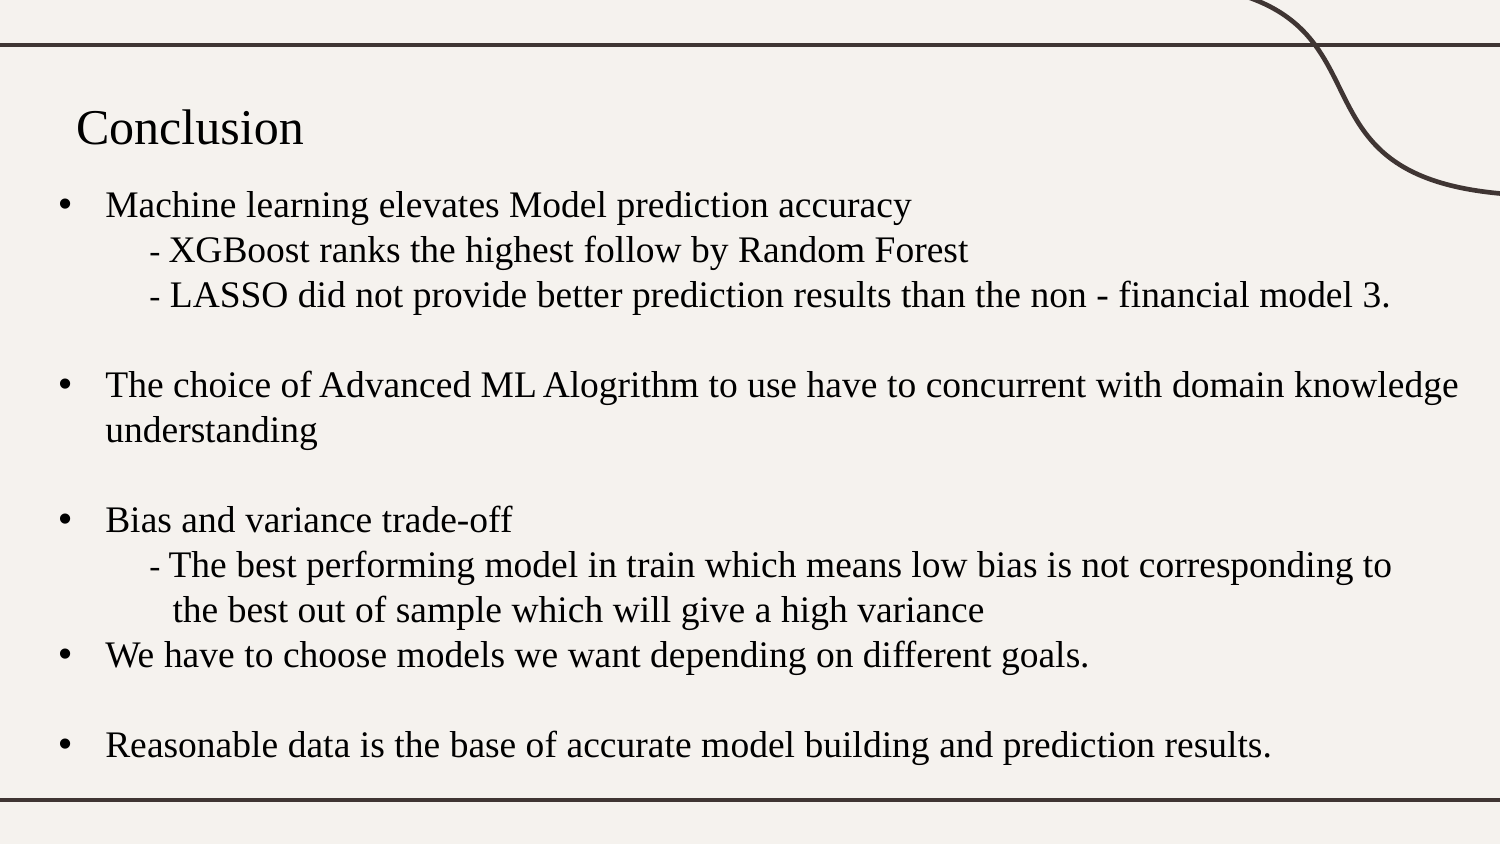

# Conclusion
Machine learning elevates Model prediction accuracy
           - XGBoost ranks the highest follow by Random Forest
           - LASSO did not provide better prediction results than the non - financial model 3.

The choice of Advanced ML Alogrithm to use have to concurrent with domain knowledge understanding

Bias and variance trade-off
           - The best performing model in train which means low bias is not corresponding to
            the best out of sample which will give a high variance
We have to choose models we want depending on different goals.

Reasonable data is the base of accurate model building and prediction results.